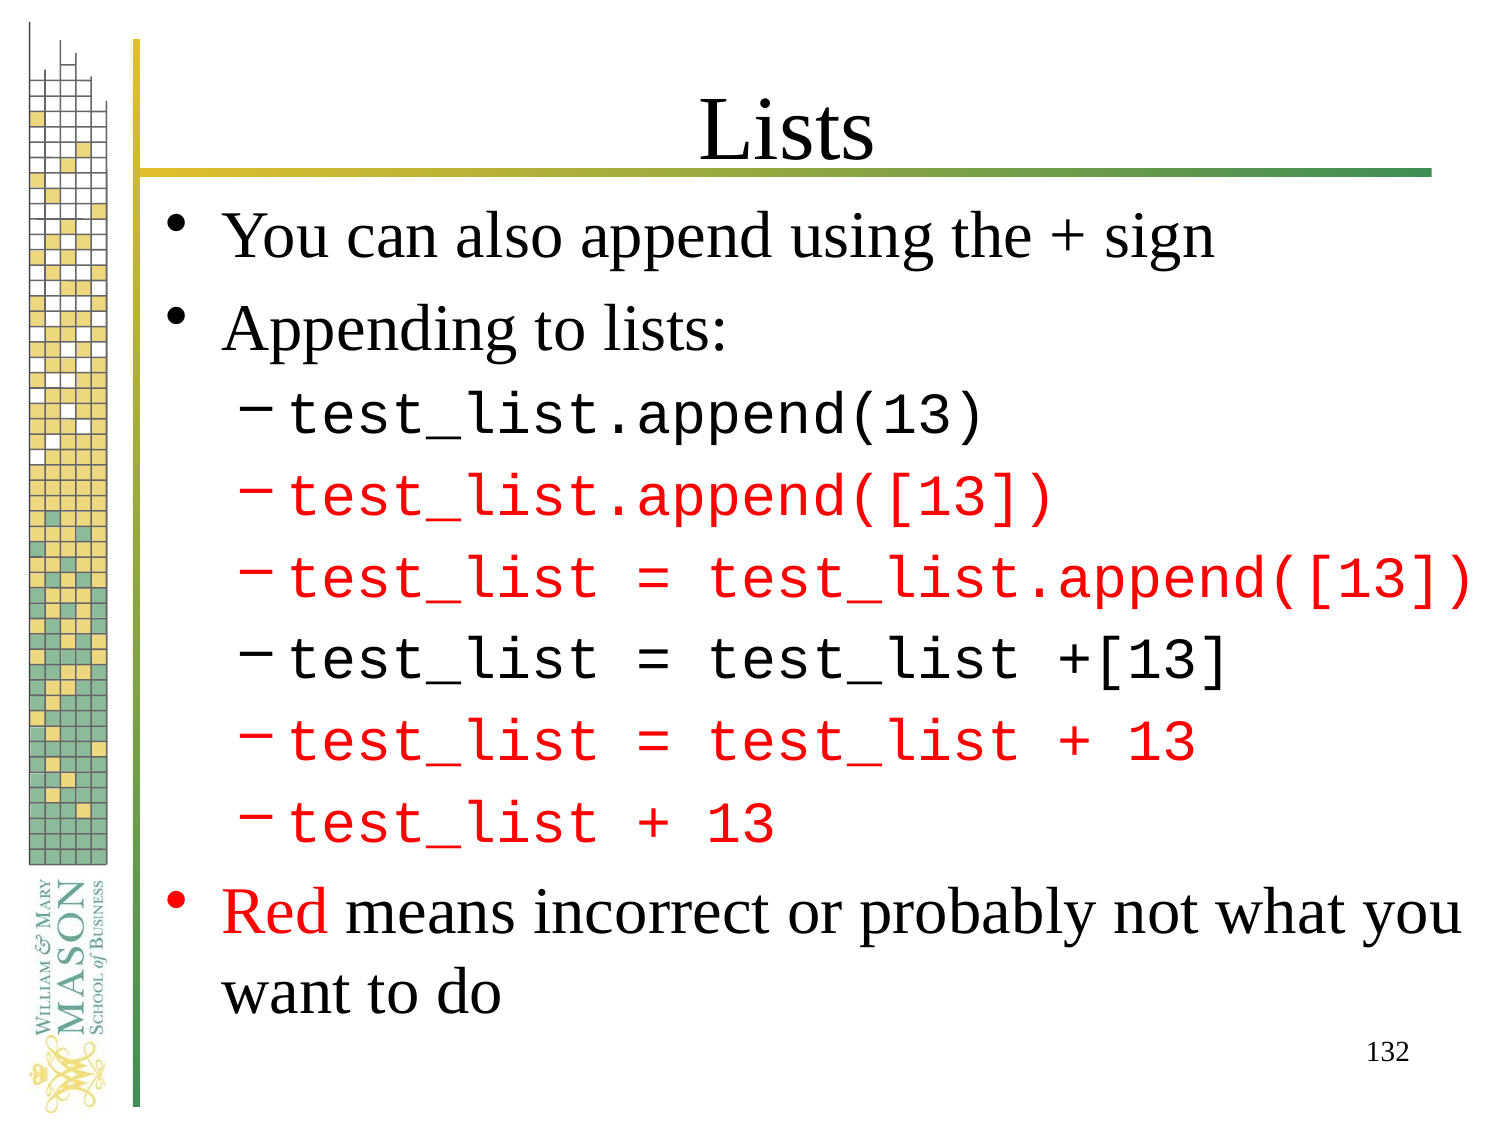

# Lists
You can also append using the + sign
Appending to lists:
test_list.append(13)
test_list.append([13])
test_list = test_list.append([13])
test_list = test_list +[13]
test_list = test_list + 13
test_list + 13
Red means incorrect or probably not what you want to do
132